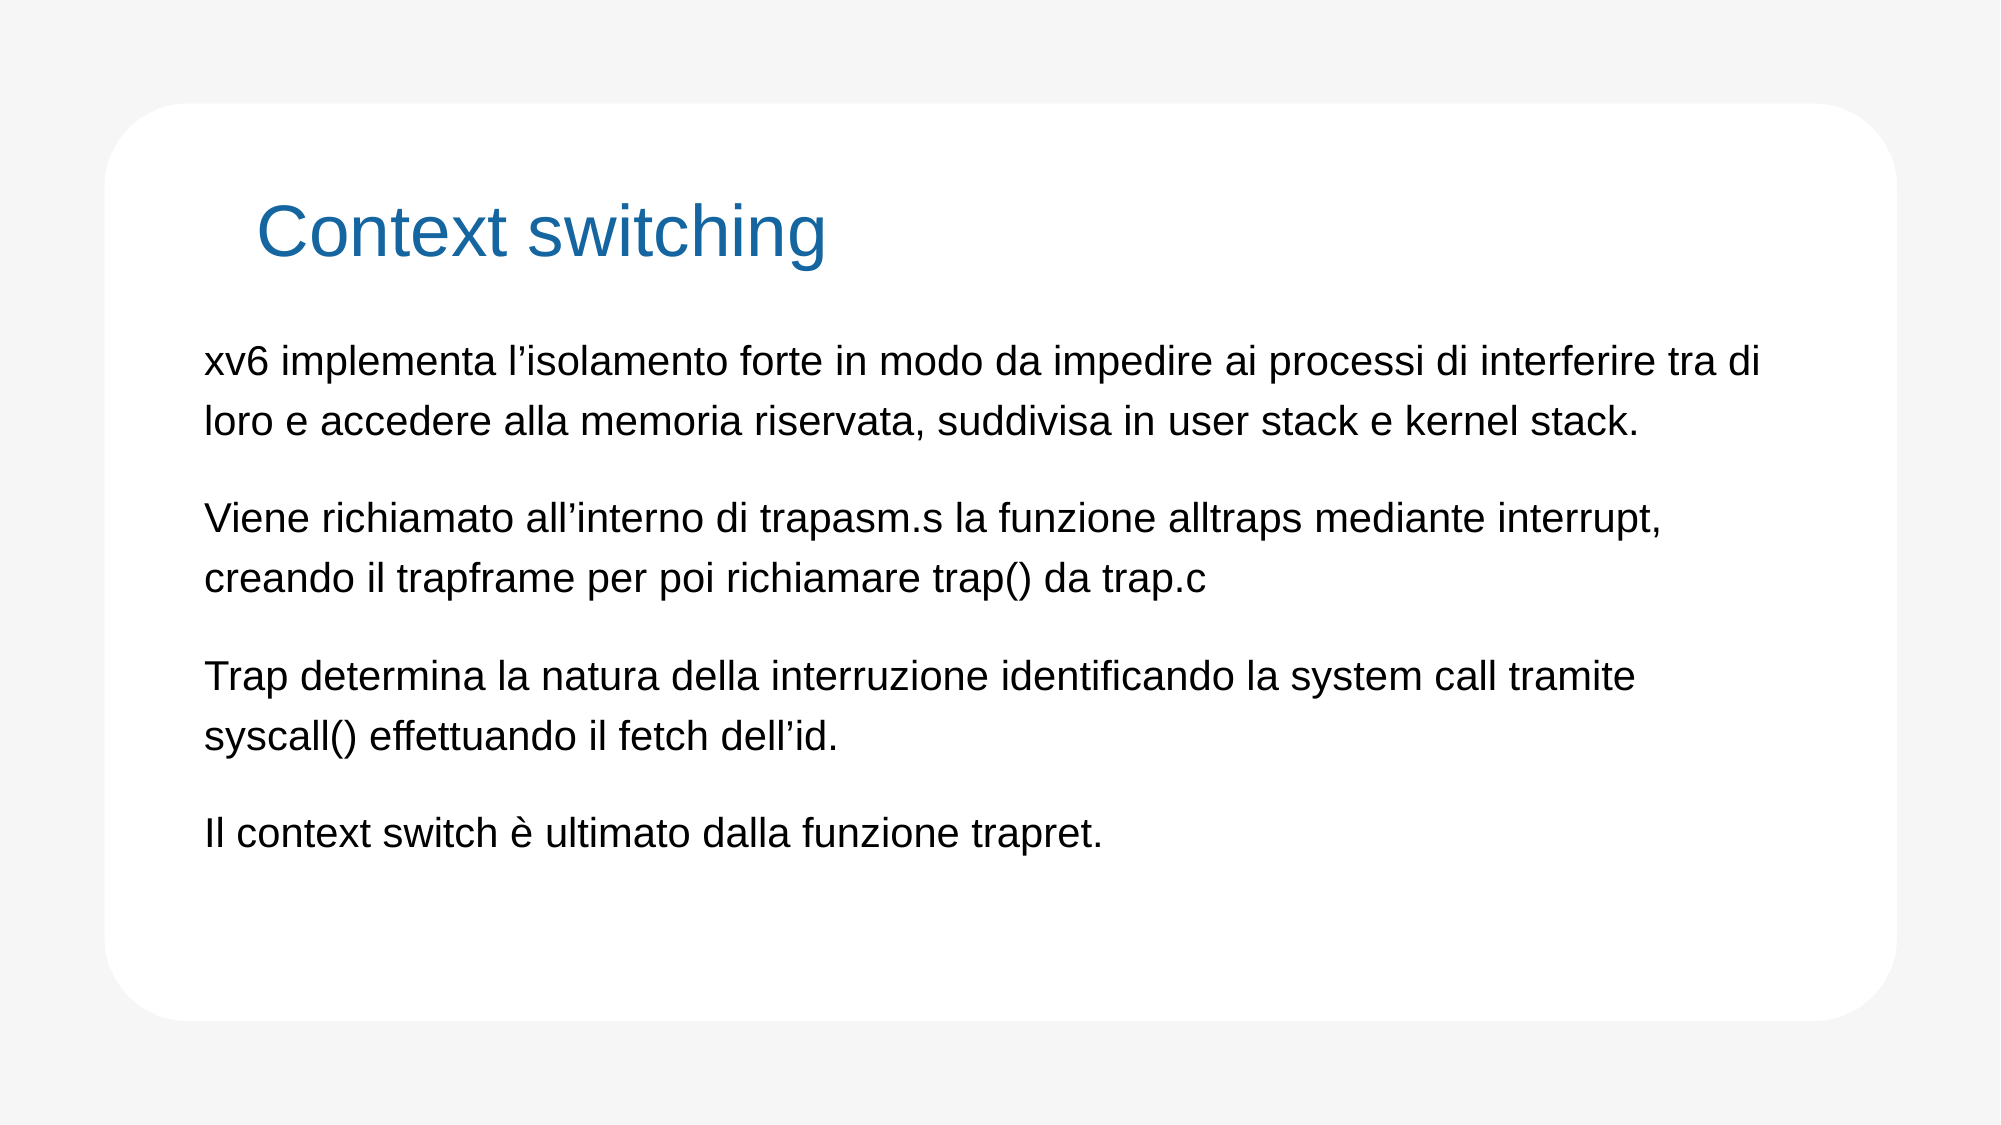

Context switching
xv6 implementa l’isolamento forte in modo da impedire ai processi di interferire tra di loro e accedere alla memoria riservata, suddivisa in user stack e kernel stack.
Viene richiamato all’interno di trapasm.s la funzione alltraps mediante interrupt, creando il trapframe per poi richiamare trap() da trap.c
Trap determina la natura della interruzione identificando la system call tramite syscall() effettuando il fetch dell’id.
Il context switch è ultimato dalla funzione trapret.